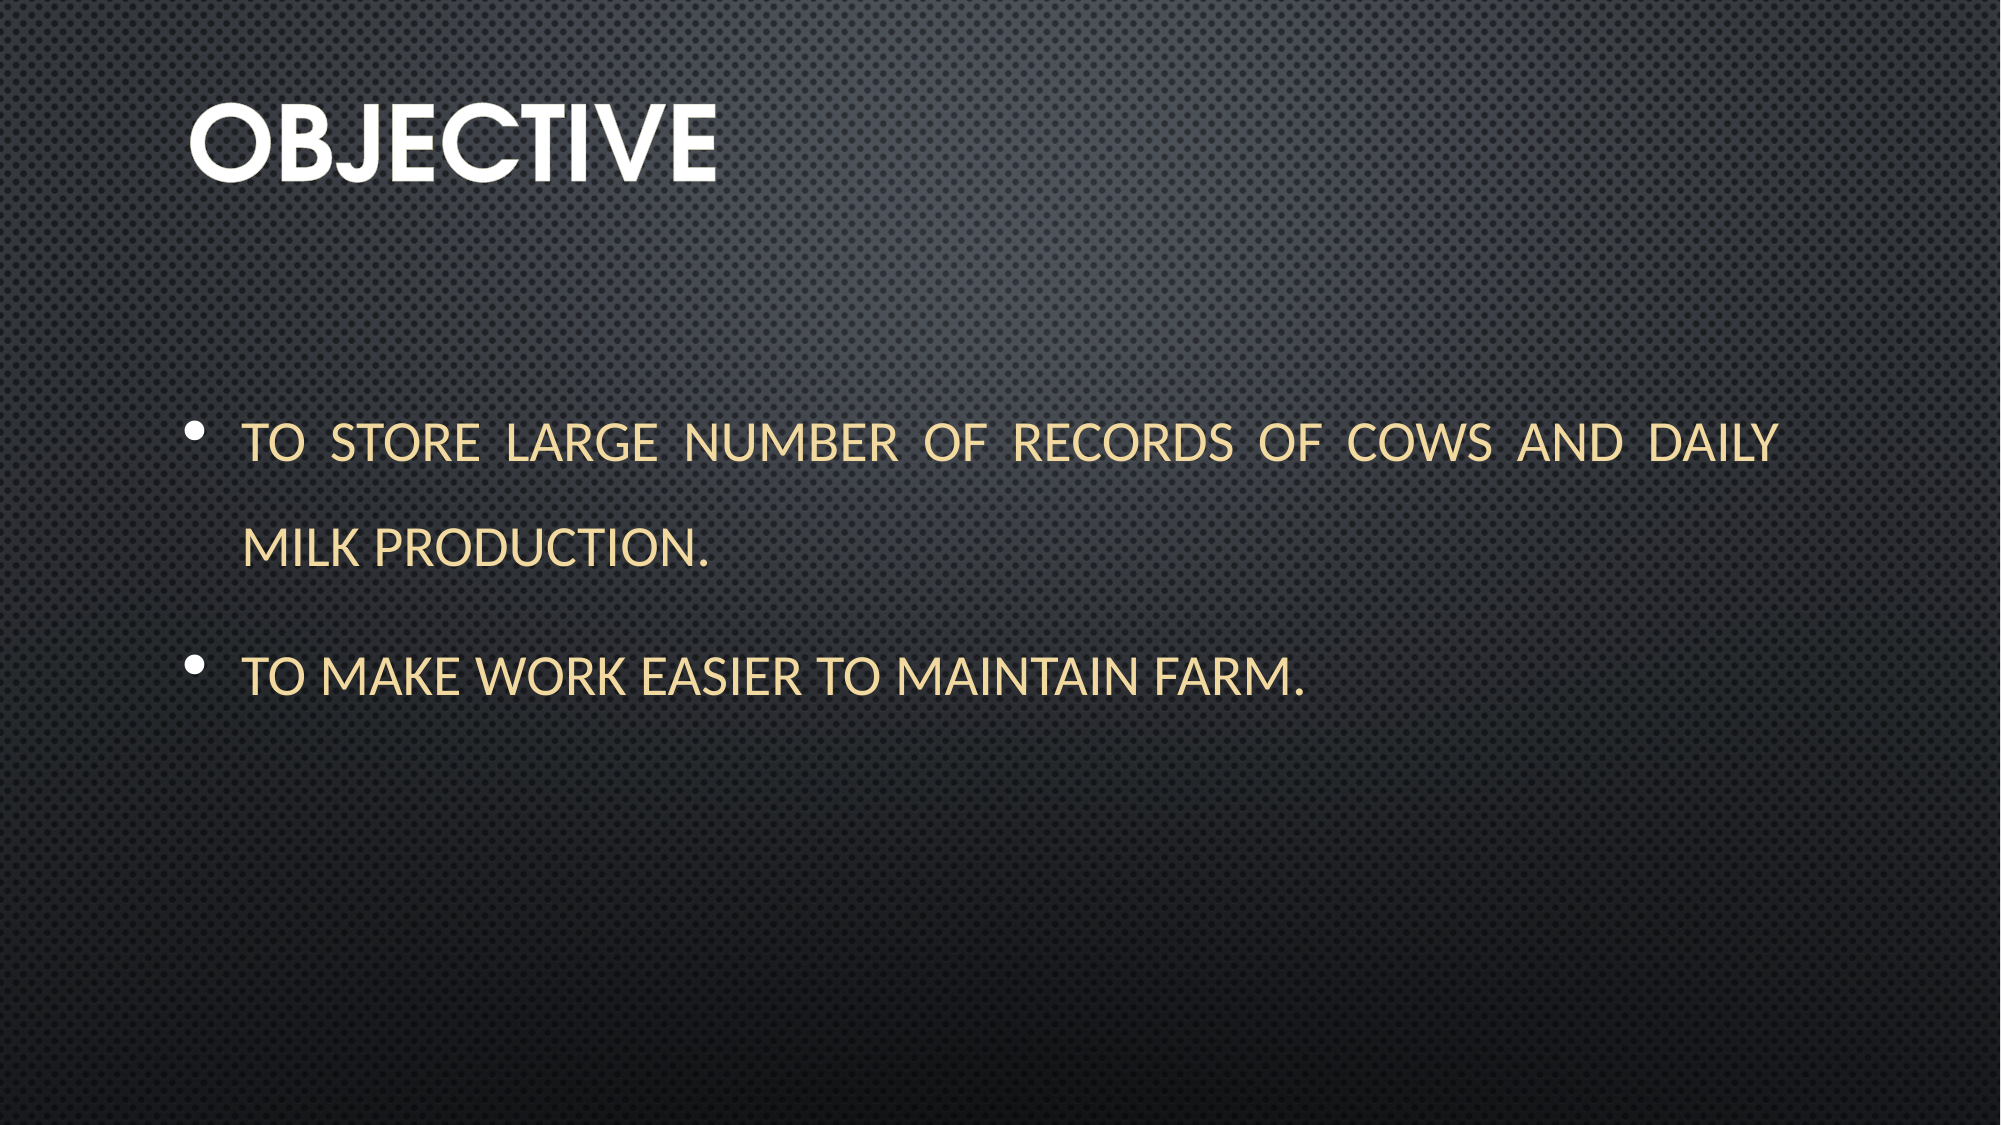

OBJECTIVE
To store large number of records of cows and daily milk production.
To make work easier to maintain farm.